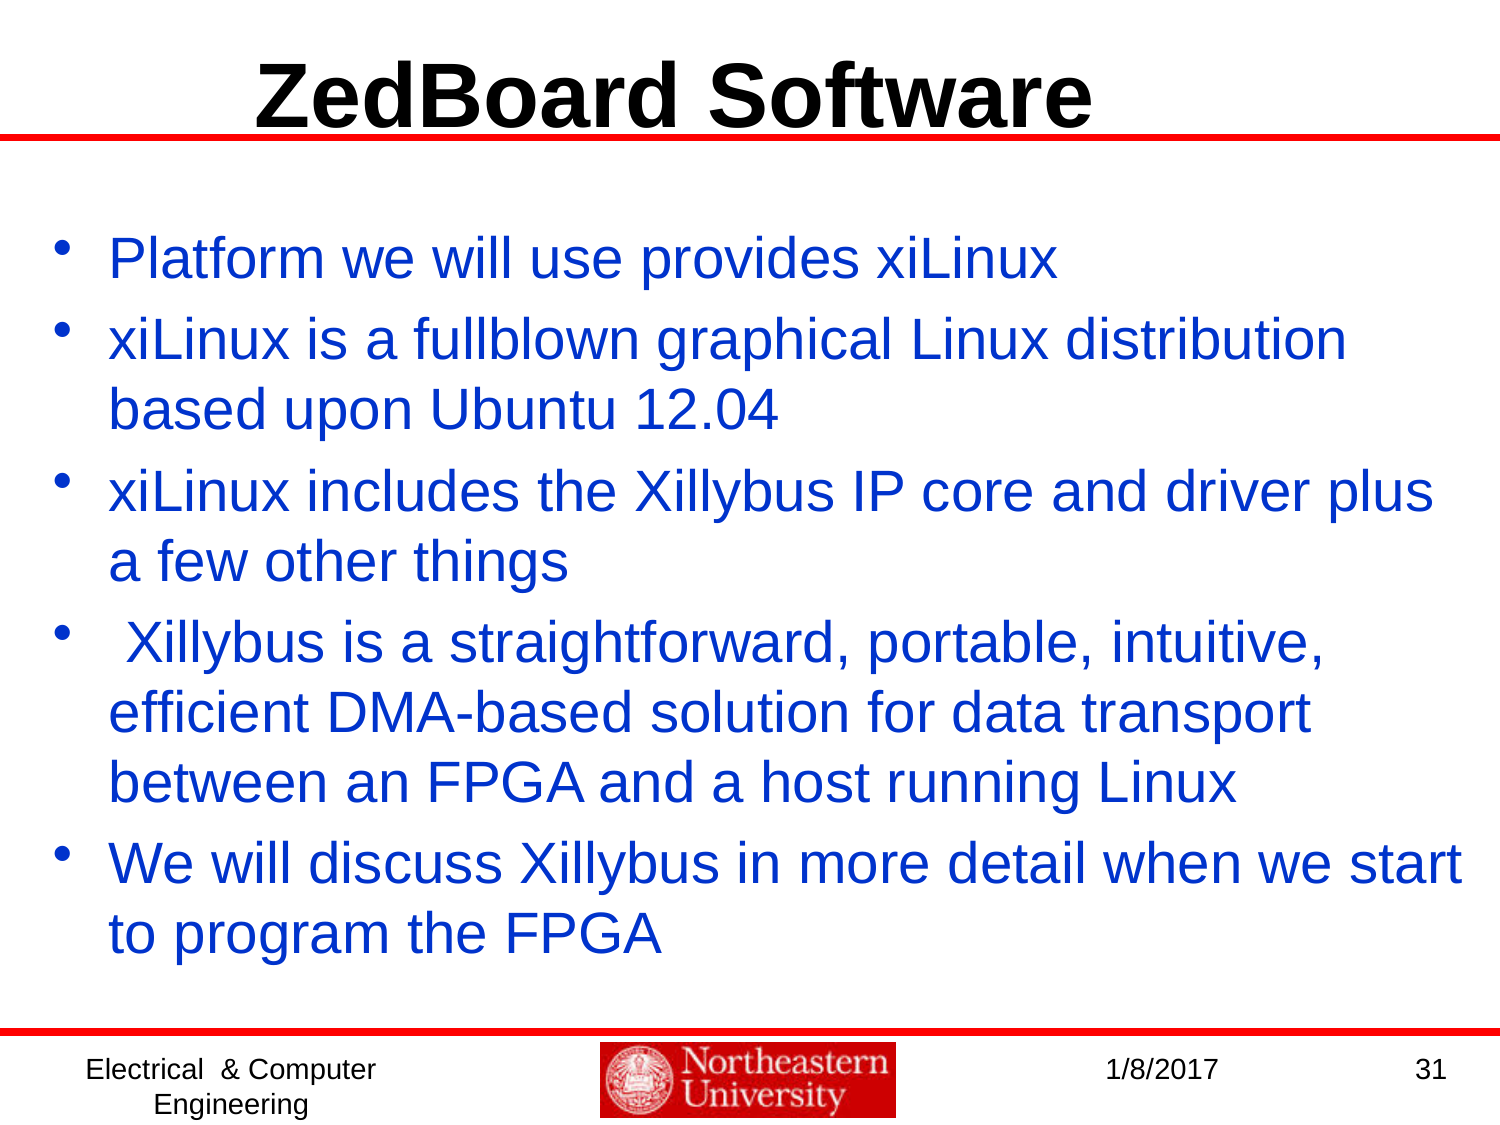

ZedBoard Software
Platform we will use provides xiLinux
xiLinux is a fullblown graphical Linux distribution based upon Ubuntu 12.04
xiLinux includes the Xillybus IP core and driver plus a few other things
 Xillybus is a straightforward, portable, intuitive, efﬁcient DMA-based solution for data transport between an FPGA and a host running Linux
We will discuss Xillybus in more detail when we start to program the FPGA
Electrical  & Computer Engineering
1/8/2017
31